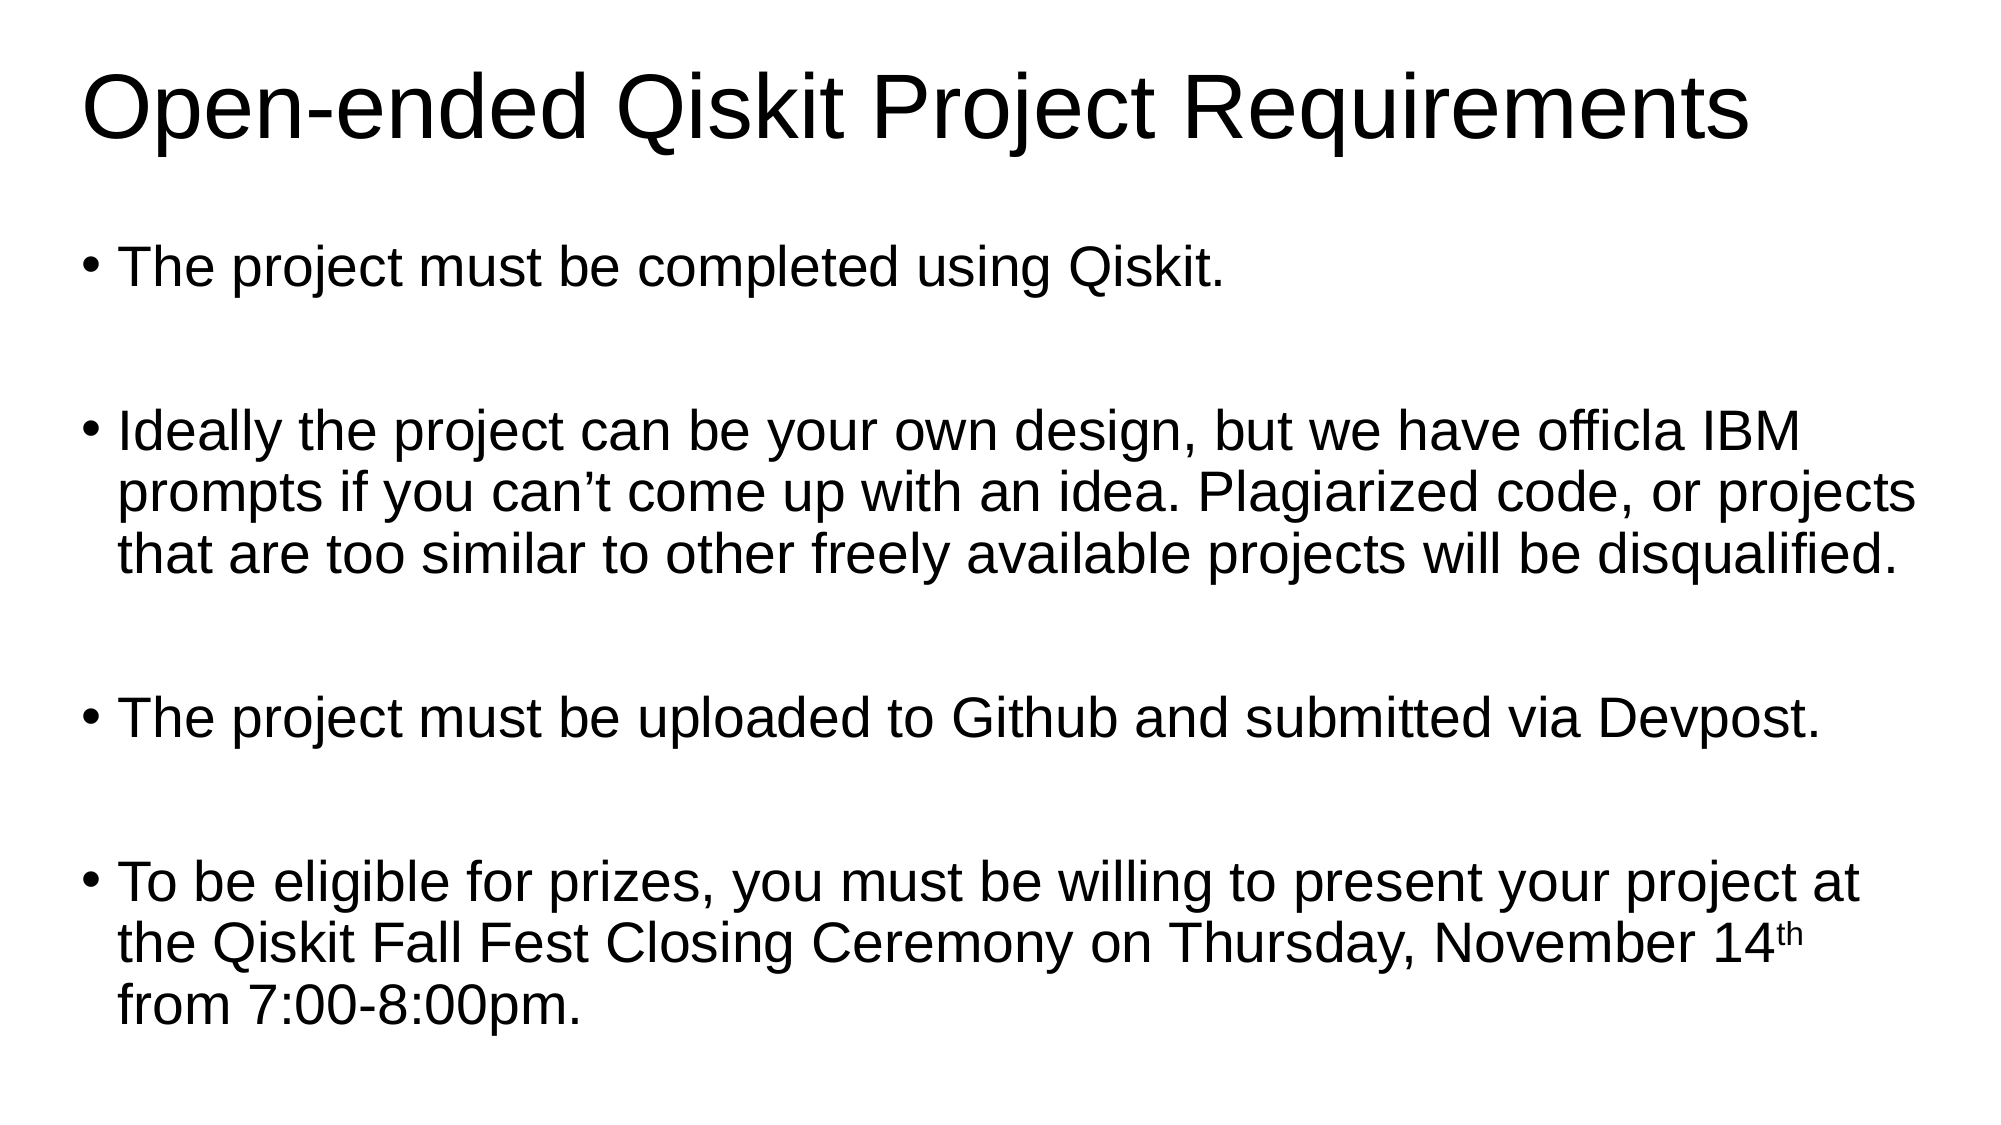

# Open-ended Qiskit Project Requirements
The project must be completed using Qiskit.

Ideally the project can be your own design, but we have officla IBM prompts if you can’t come up with an idea. Plagiarized code, or projects that are too similar to other freely available projects will be disqualified.

The project must be uploaded to Github and submitted via Devpost.

To be eligible for prizes, you must be willing to present your project at the Qiskit Fall Fest Closing Ceremony on Thursday, November 14th from 7:00-8:00pm.